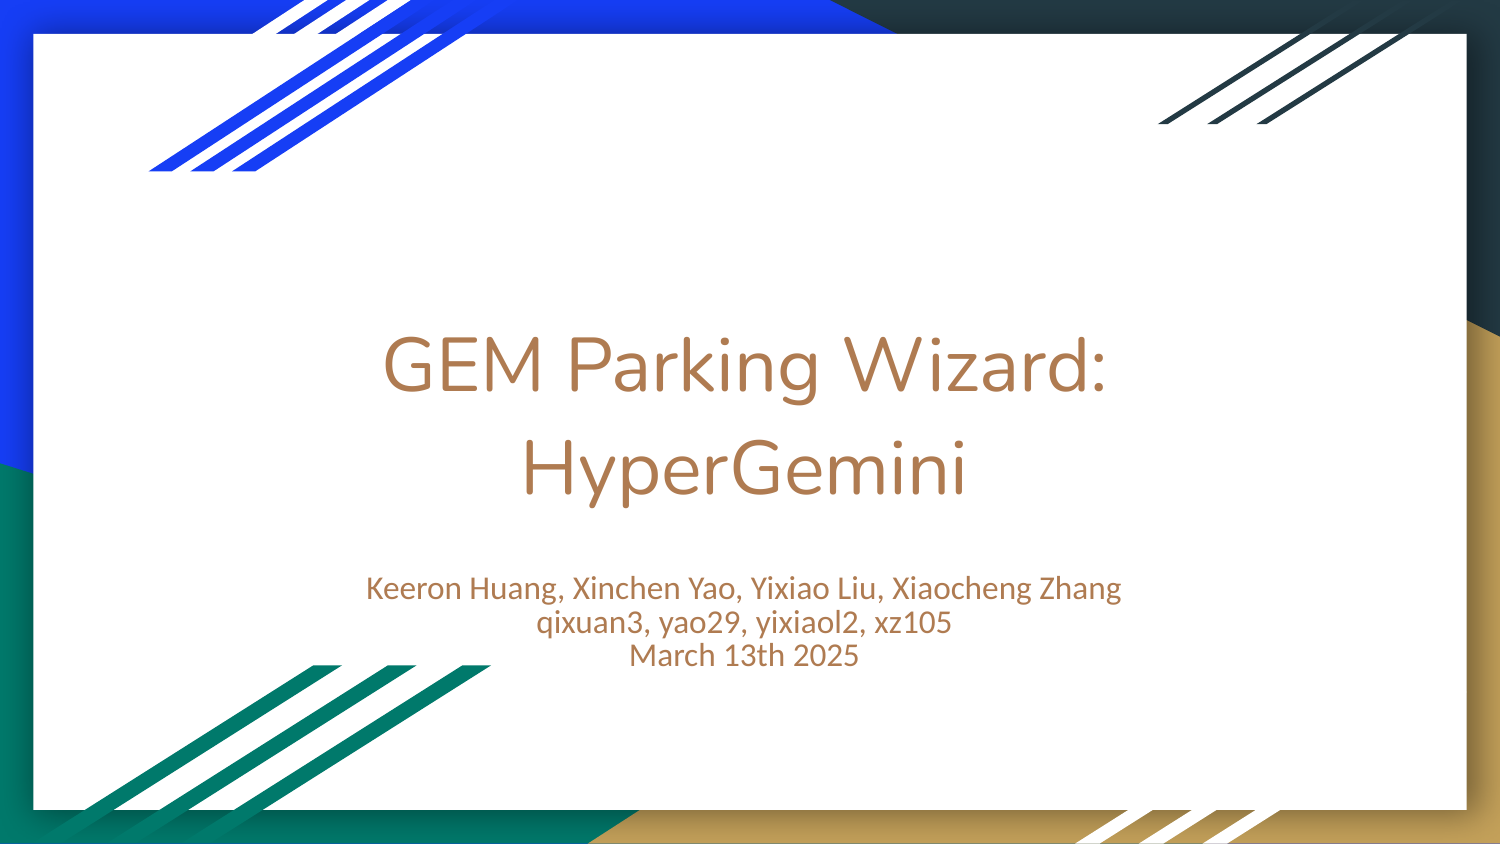

# GEM Parking Wizard: HyperGemini
Keeron Huang, Xinchen Yao, Yixiao Liu, Xiaocheng Zhang
qixuan3, yao29, yixiaol2, xz105
March 13th 2025